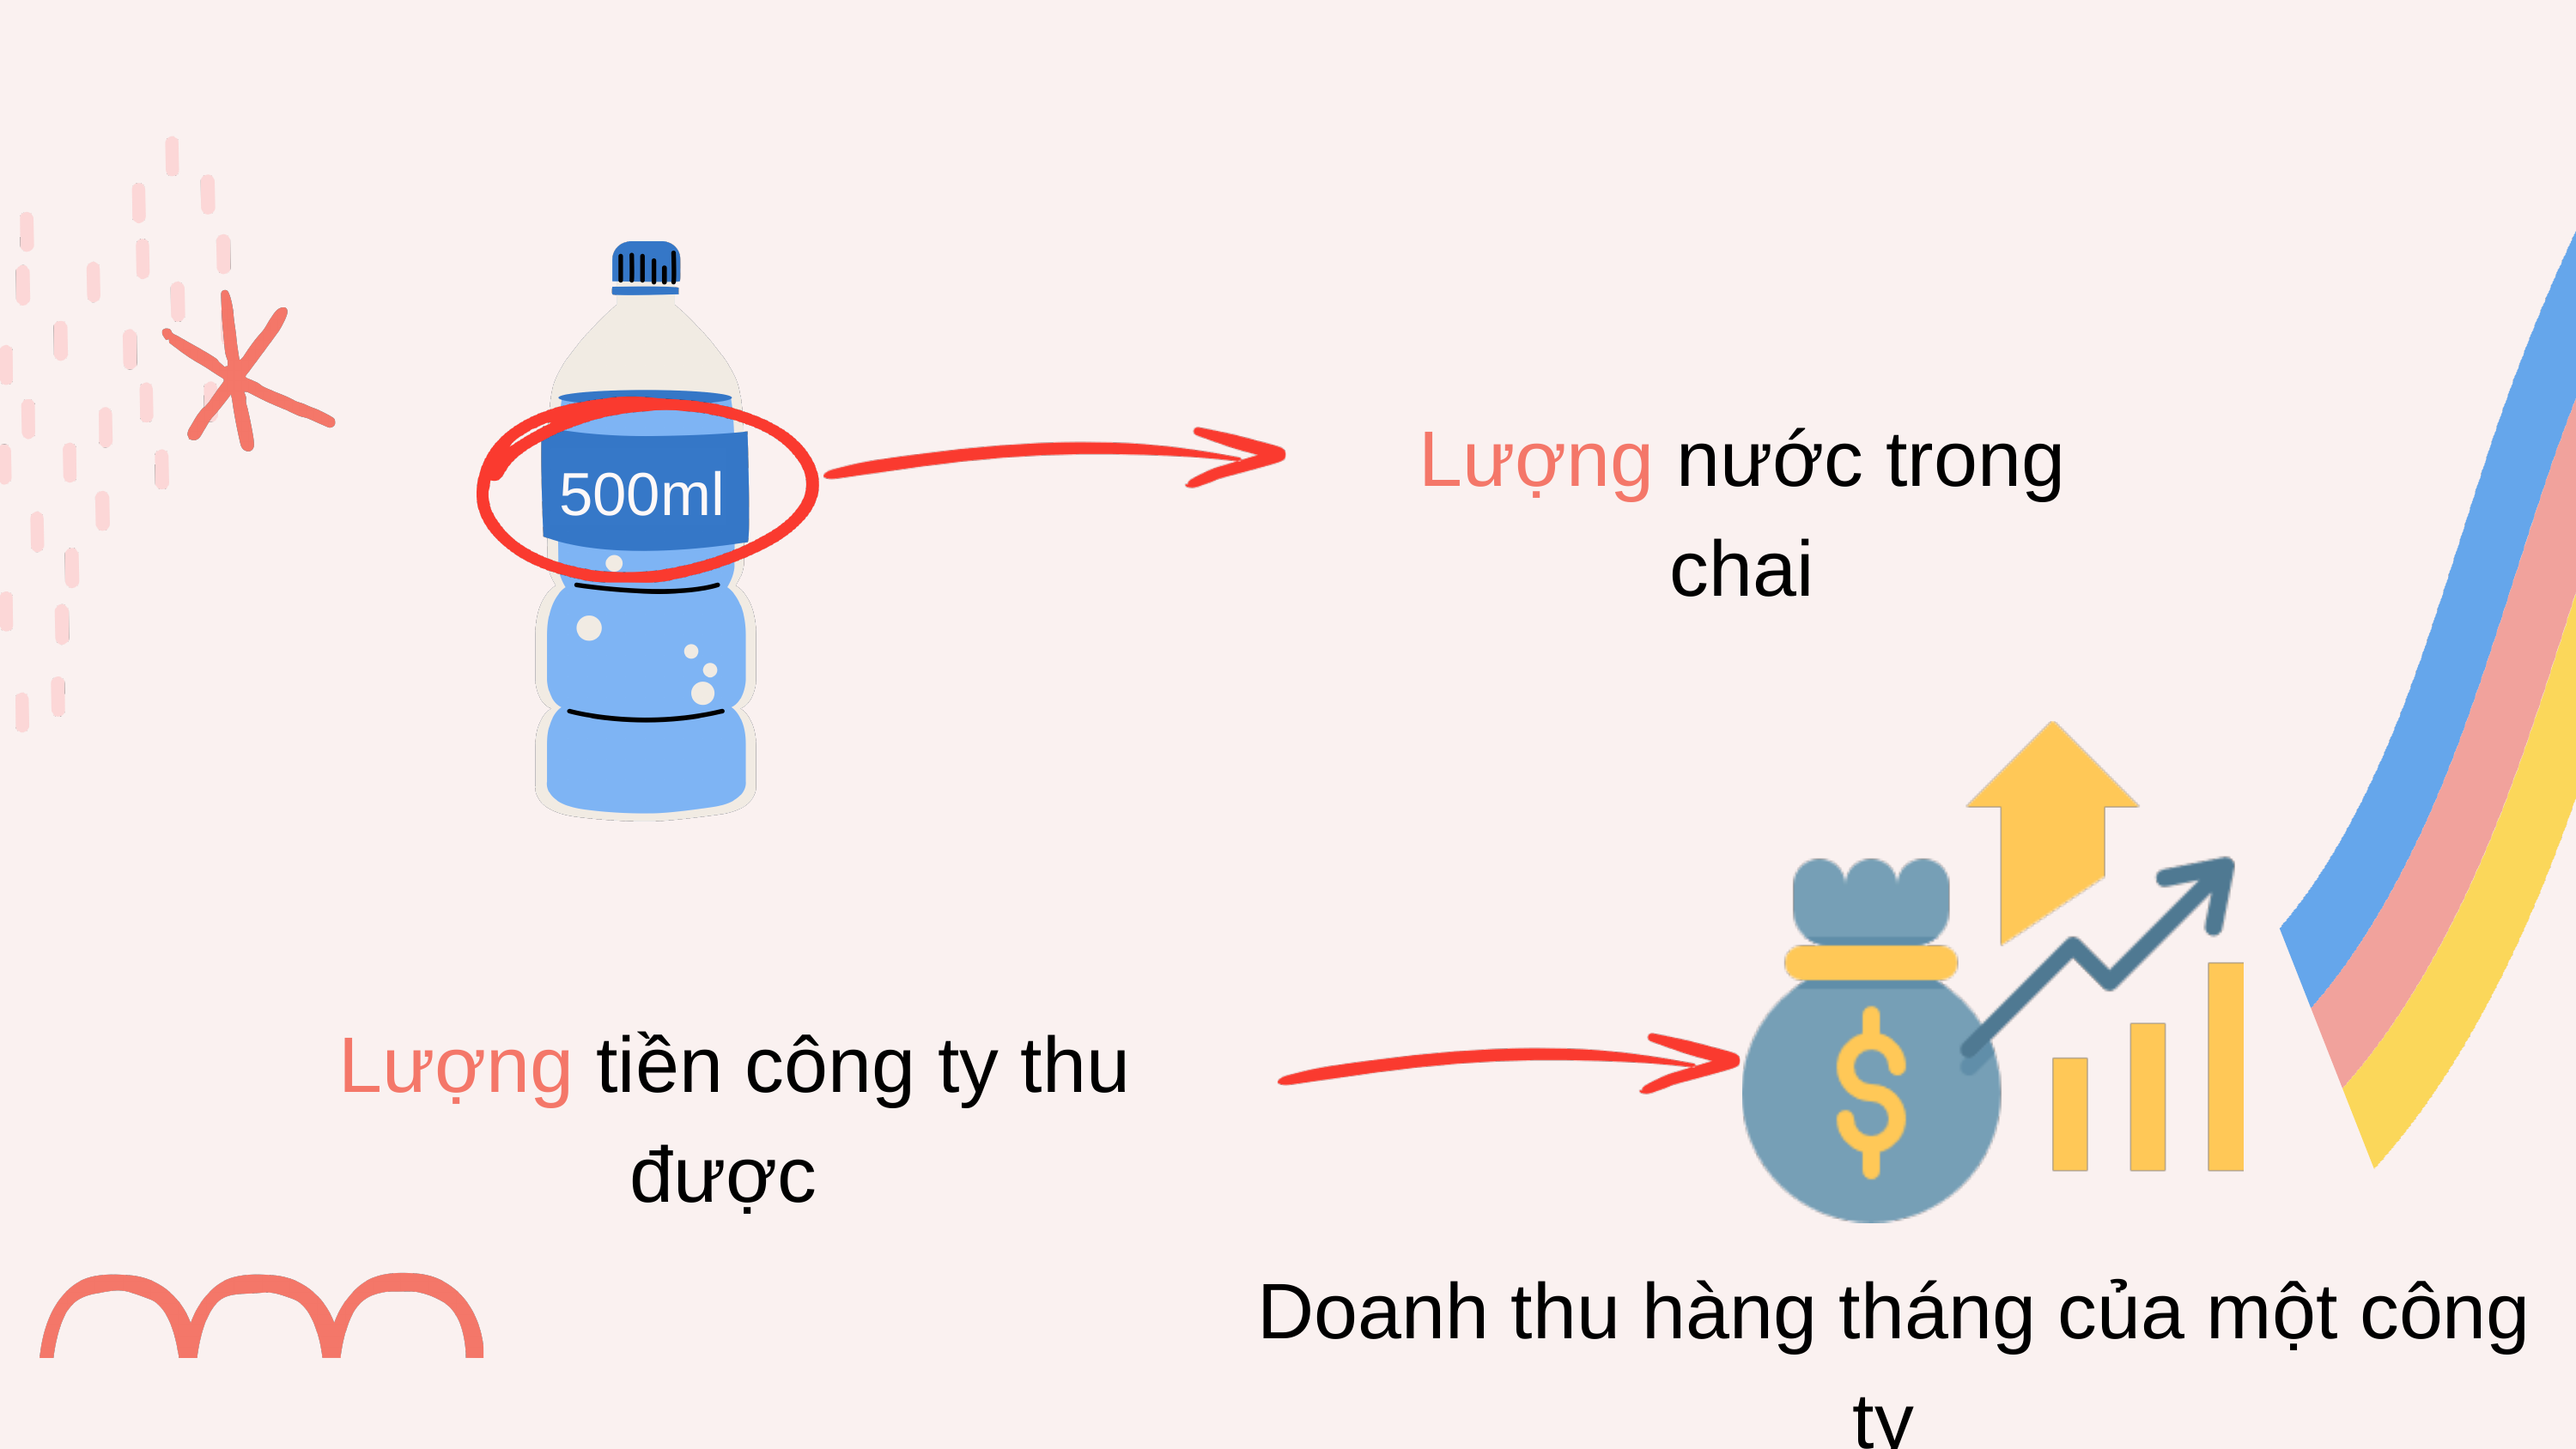

500ml

Lượng nước trong chai

Lượng tiền công ty thu được

Doanh thu hàng tháng của một công ty